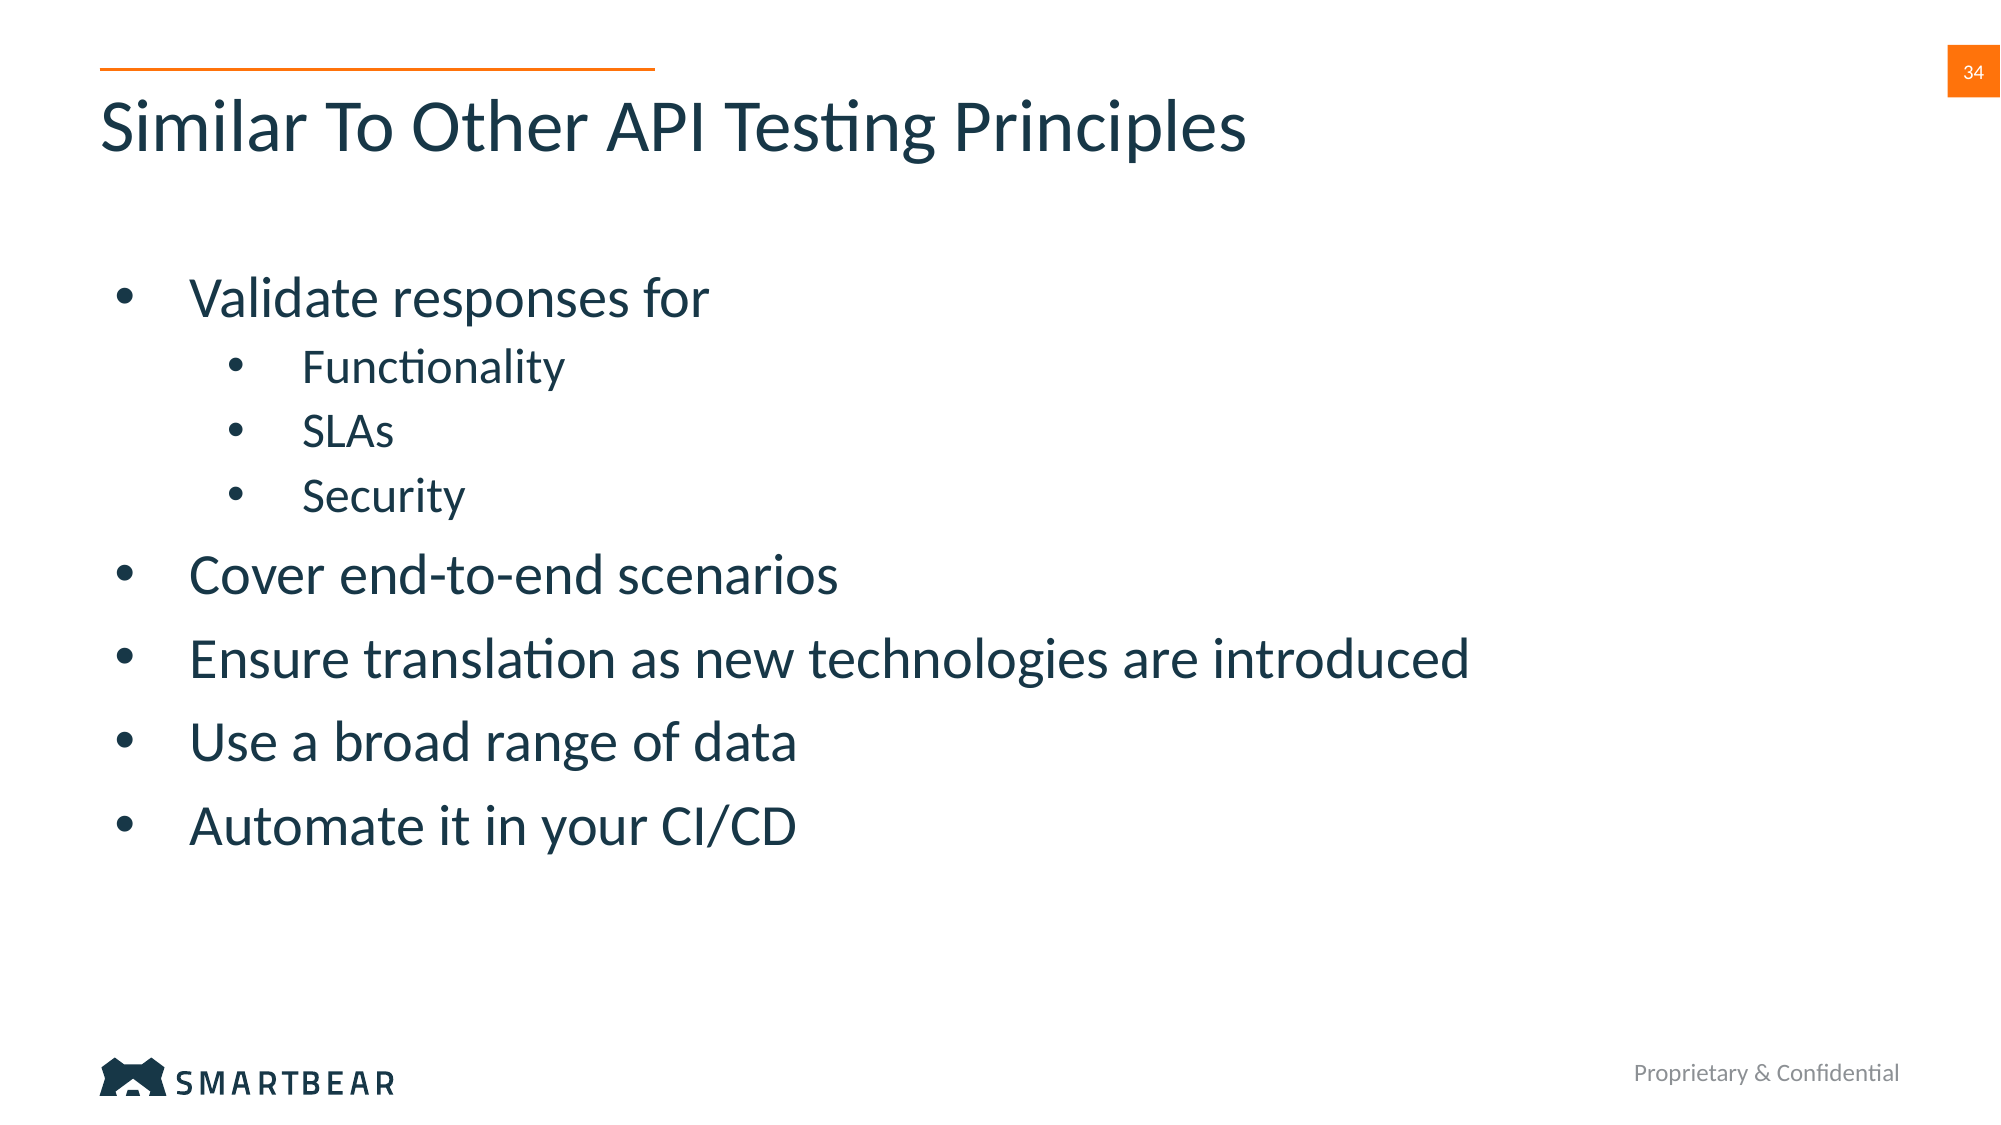

34
# Similar To Other API Testing Principles
Validate responses for
Functionality
SLAs
Security
Cover end-to-end scenarios
Ensure translation as new technologies are introduced
Use a broad range of data
Automate it in your CI/CD
Proprietary & Confidential